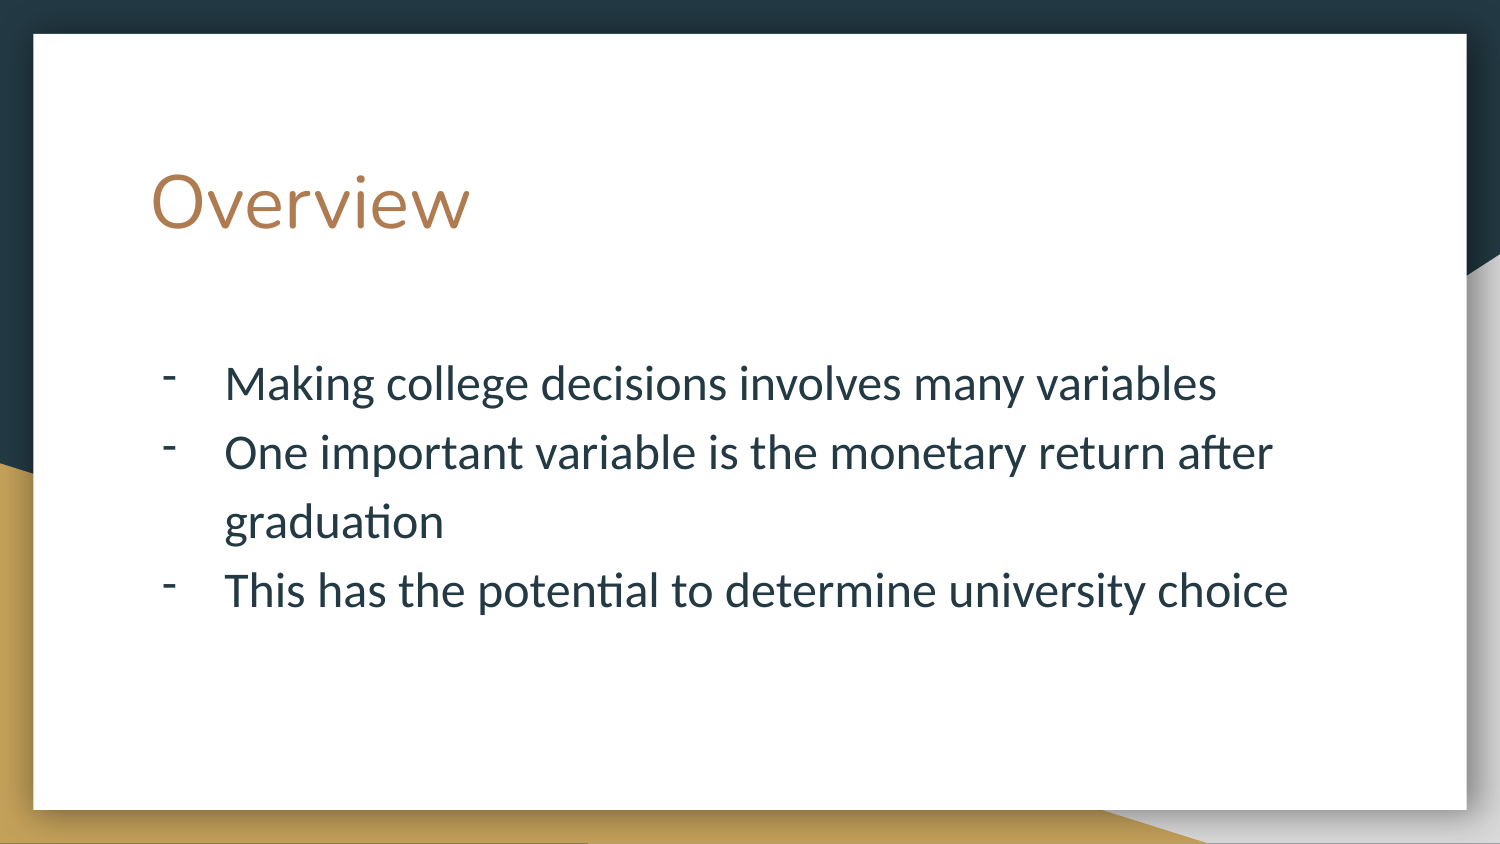

# Overview
Making college decisions involves many variables
One important variable is the monetary return after graduation
This has the potential to determine university choice